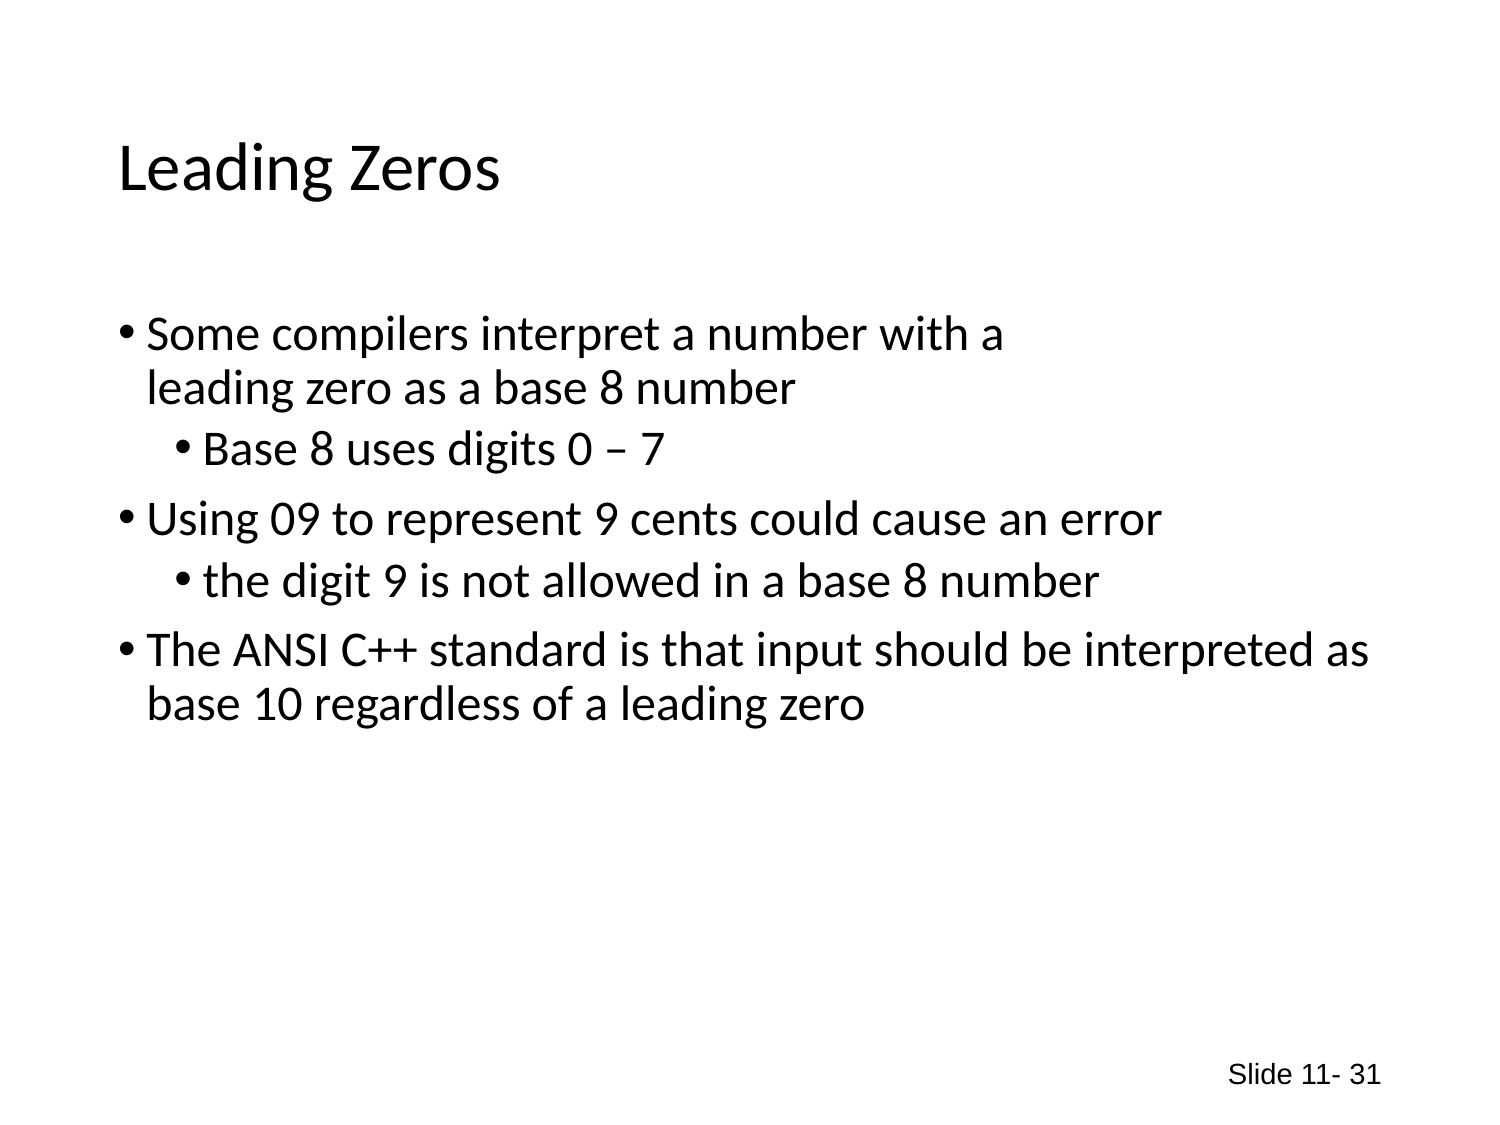

# Leading Zeros
Some compilers interpret a number with a
leading zero as a base 8 number
Base 8 uses digits 0 – 7
Using 09 to represent 9 cents could cause an error
the digit 9 is not allowed in a base 8 number
The ANSI C++ standard is that input should be interpreted as base 10 regardless of a leading zero
Slide 11- 31